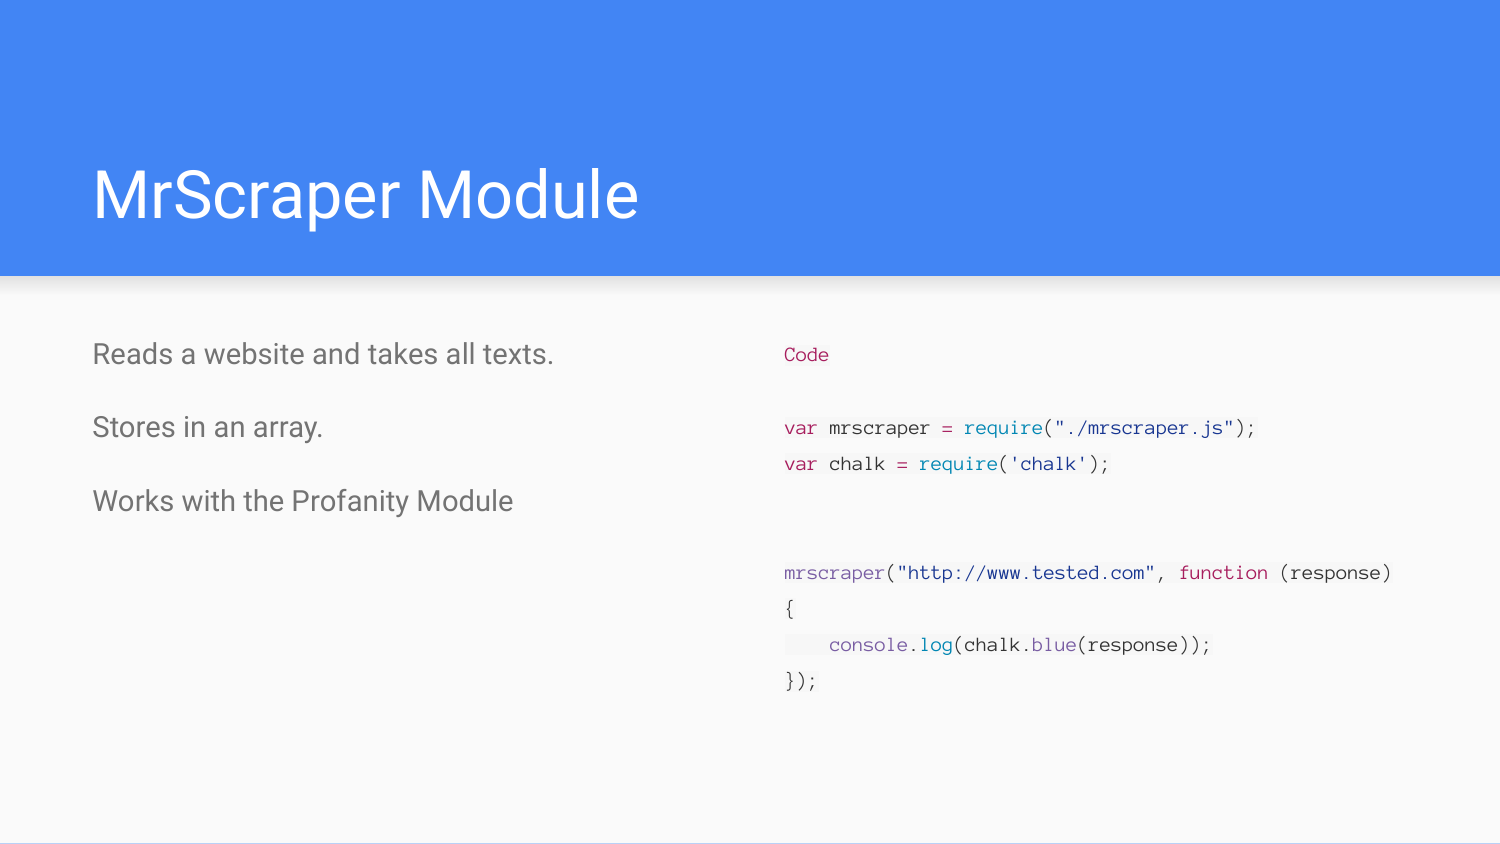

# MrScraper Module
Reads a website and takes all texts.
Stores in an array.
Works with the Profanity Module

Code

var mrscraper = require("./mrscraper.js");
var chalk = require('chalk');
mrscraper("http://www.tested.com", function (response) {
    console.log(chalk.blue(response));
});